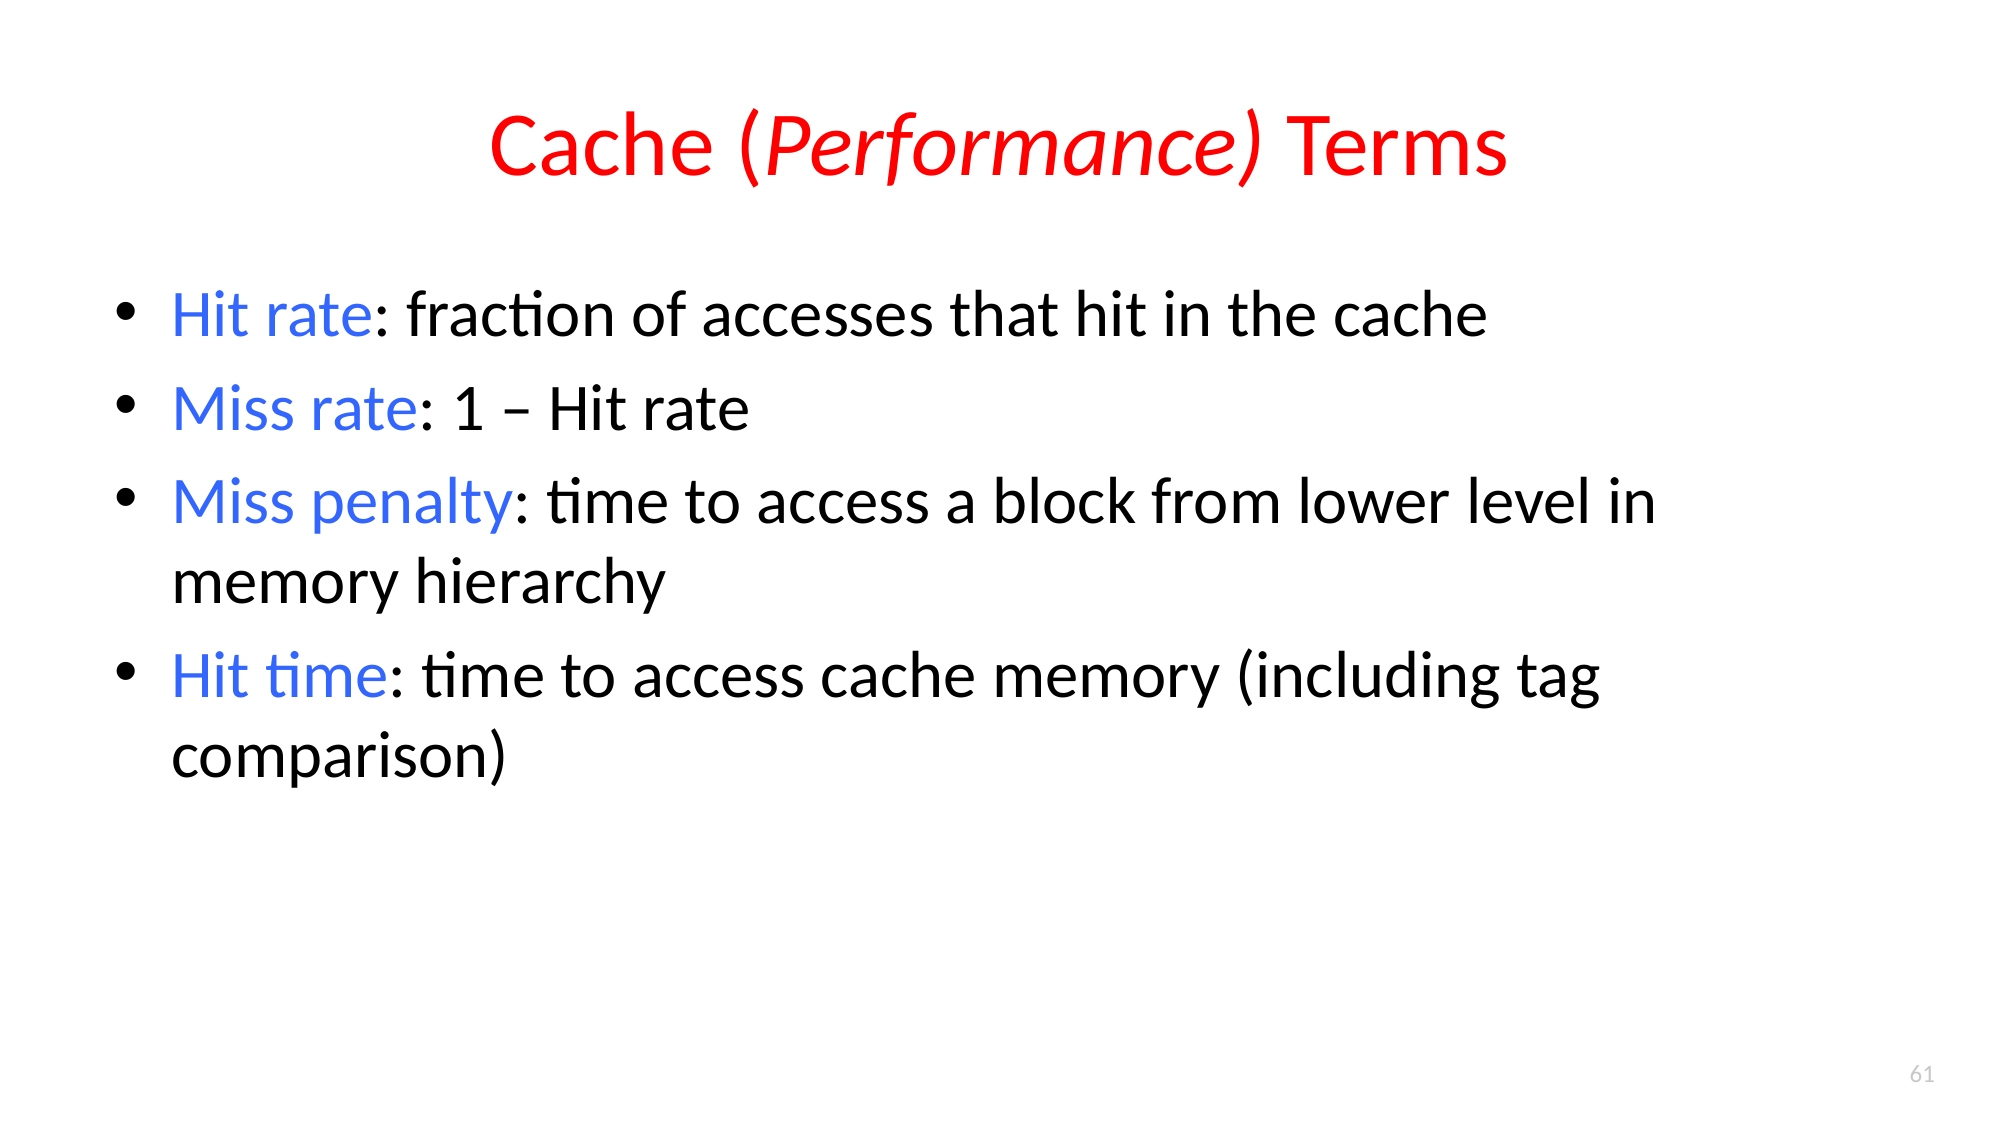

# Cache (Performance) Terms
Hit rate: fraction of accesses that hit in the cache
Miss rate: 1 – Hit rate
Miss penalty: time to access a block from lower level in memory hierarchy
Hit time: time to access cache memory (including tag comparison)

61